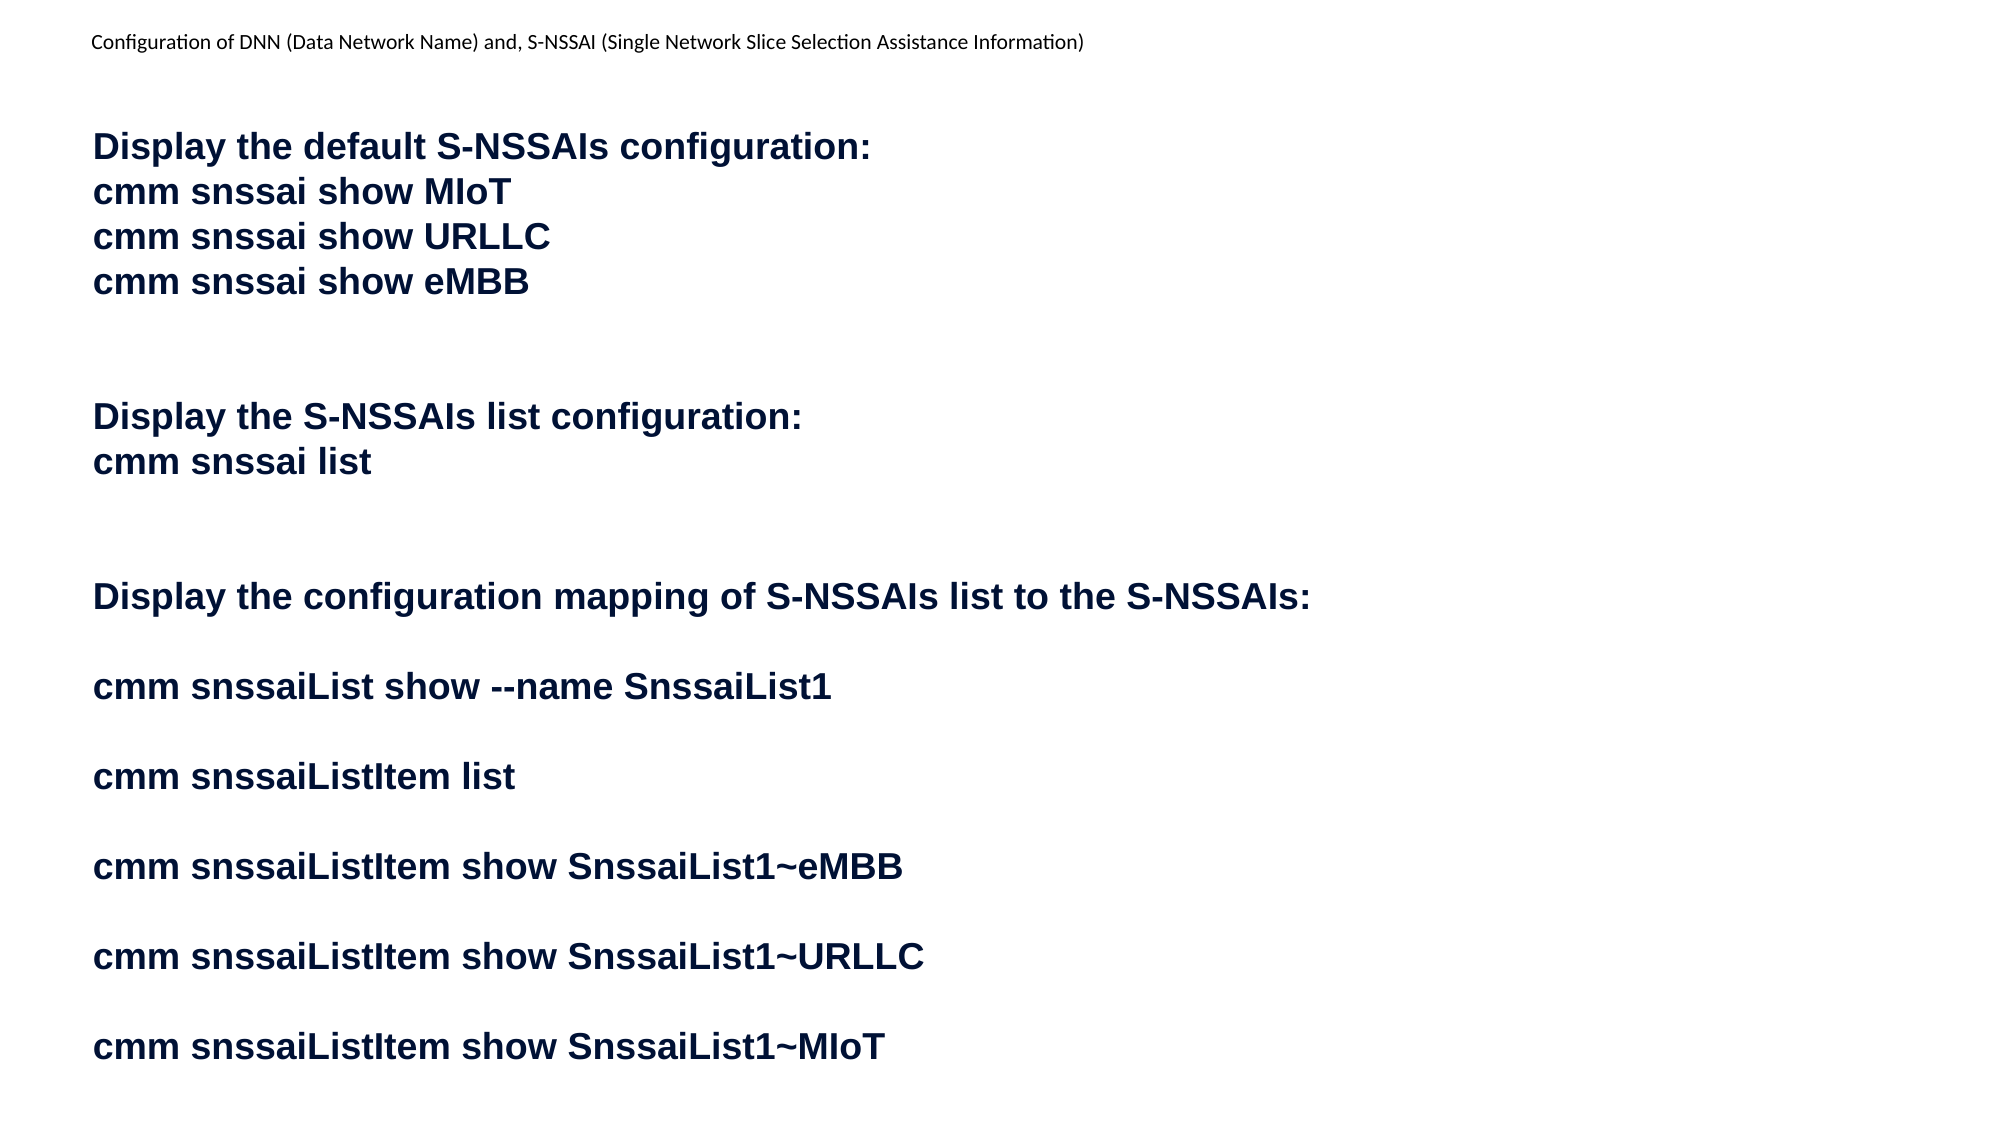

# Configuration of DNN (Data Network Name) and, S-NSSAI (Single Network Slice Selection Assistance Information)
Display the default S-NSSAIs configuration:
cmm snssai show MIoT
cmm snssai show URLLC
cmm snssai show eMBB

Display the S-NSSAIs list configuration:
cmm snssai list

Display the configuration mapping of S-NSSAIs list to the S-NSSAIs:

cmm snssaiList show --name SnssaiList1

cmm snssaiListItem list

cmm snssaiListItem show SnssaiList1~eMBB

cmm snssaiListItem show SnssaiList1~URLLC

cmm snssaiListItem show SnssaiList1~MIoT